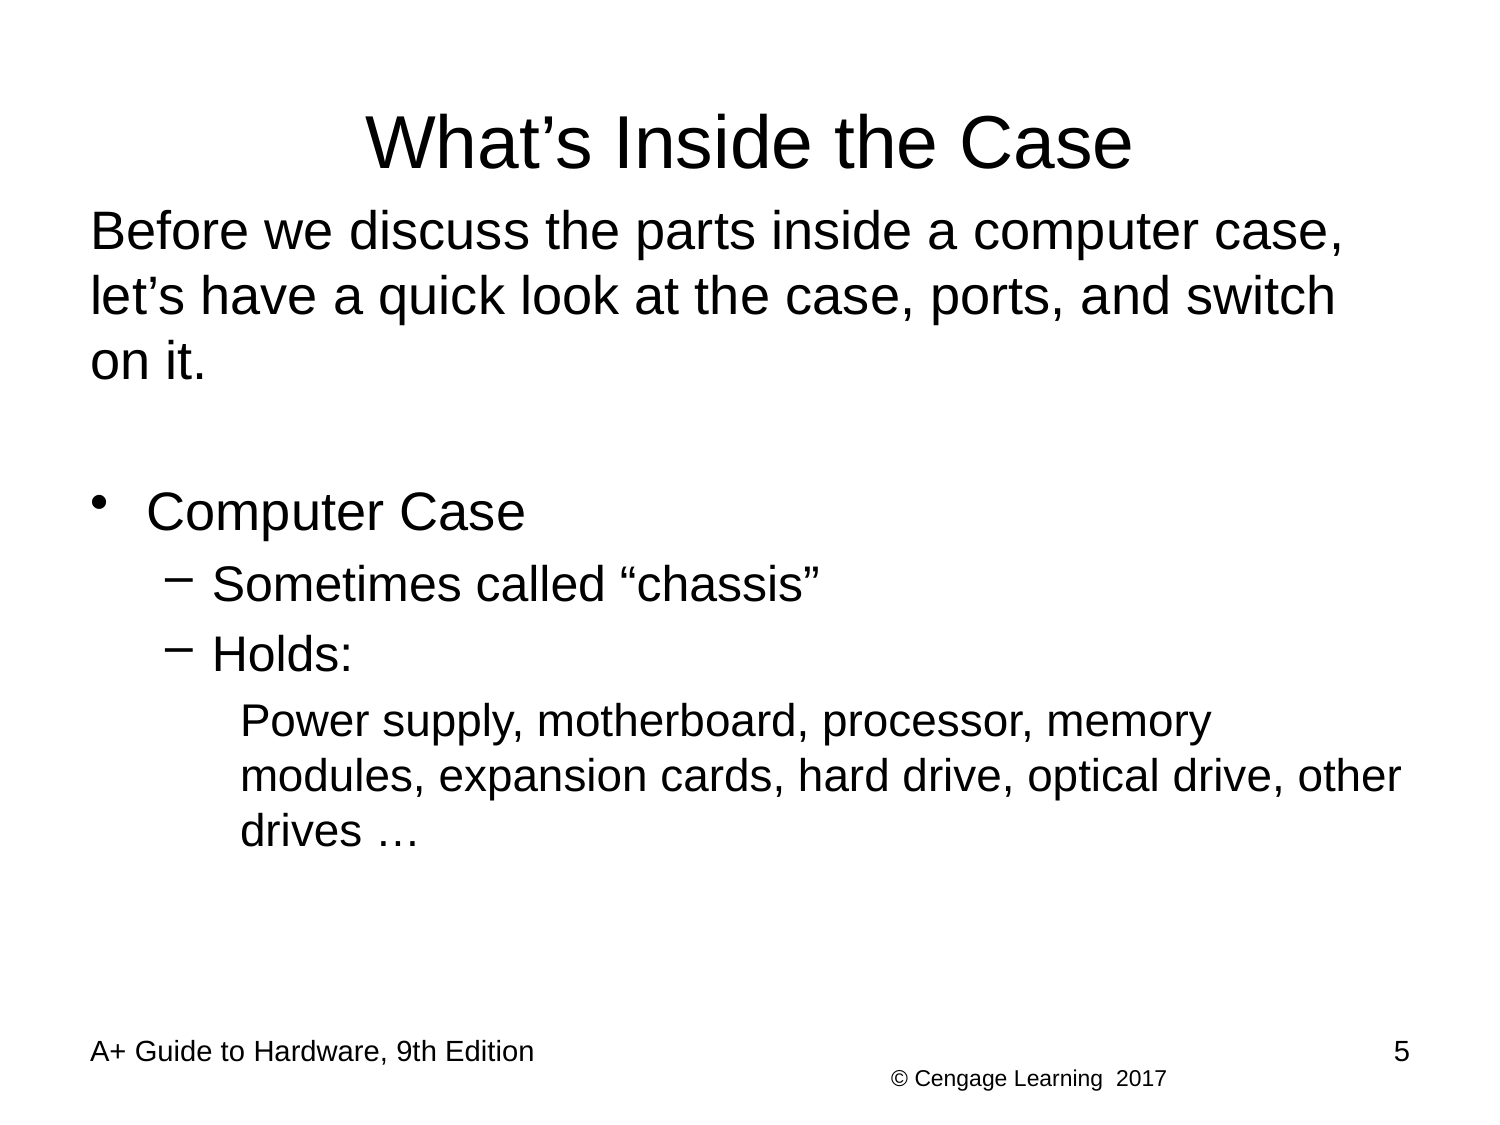

# What’s Inside the Case
Before we discuss the parts inside a computer case, let’s have a quick look at the case, ports, and switch on it.

Computer Case
Sometimes called “chassis”
Holds:
Power supply, motherboard, processor, memory modules, expansion cards, hard drive, optical drive, other drives …

A+ Guide to Hardware, 9th Edition
5